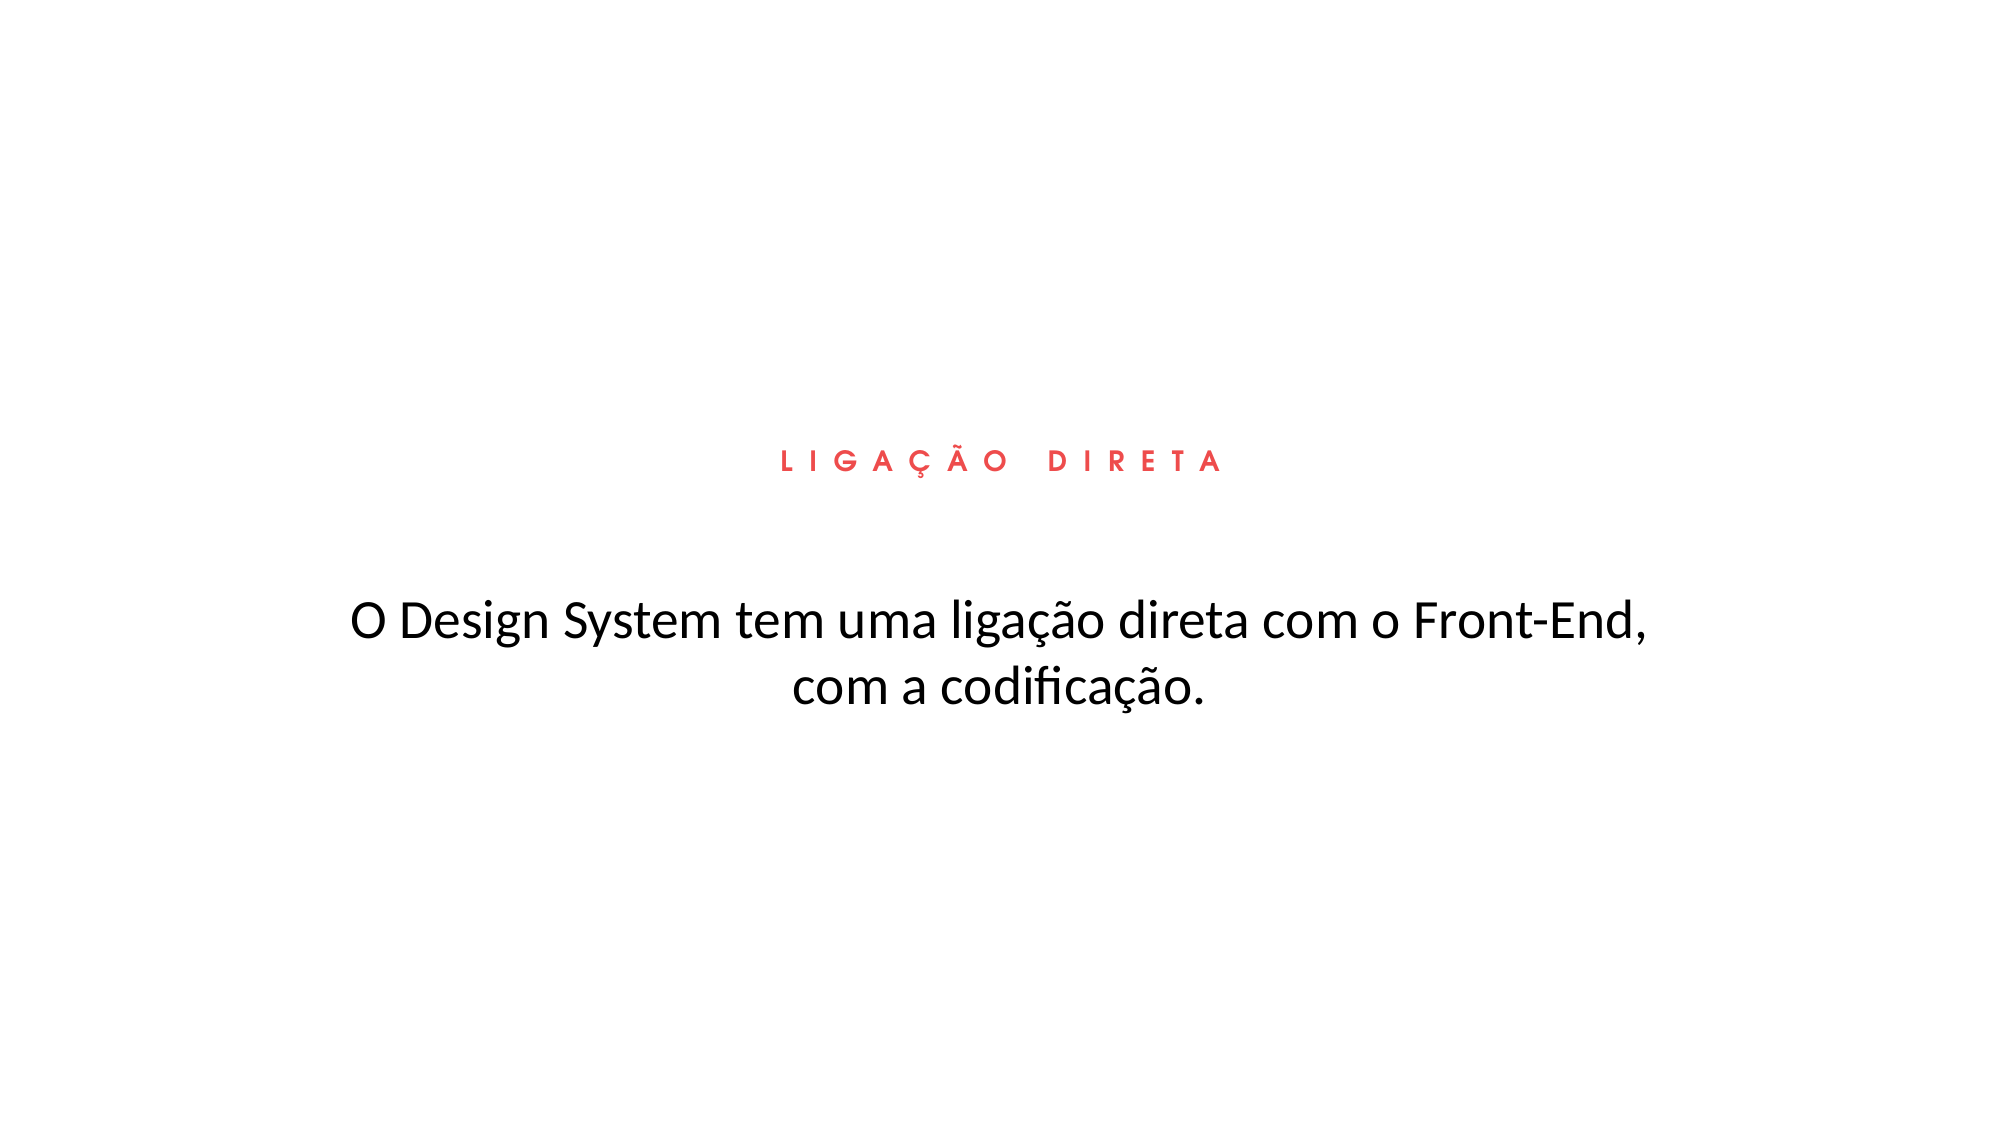

LIGAÇÃO DIRETA
O Design System tem uma ligação direta com o Front-End, com a codificação.